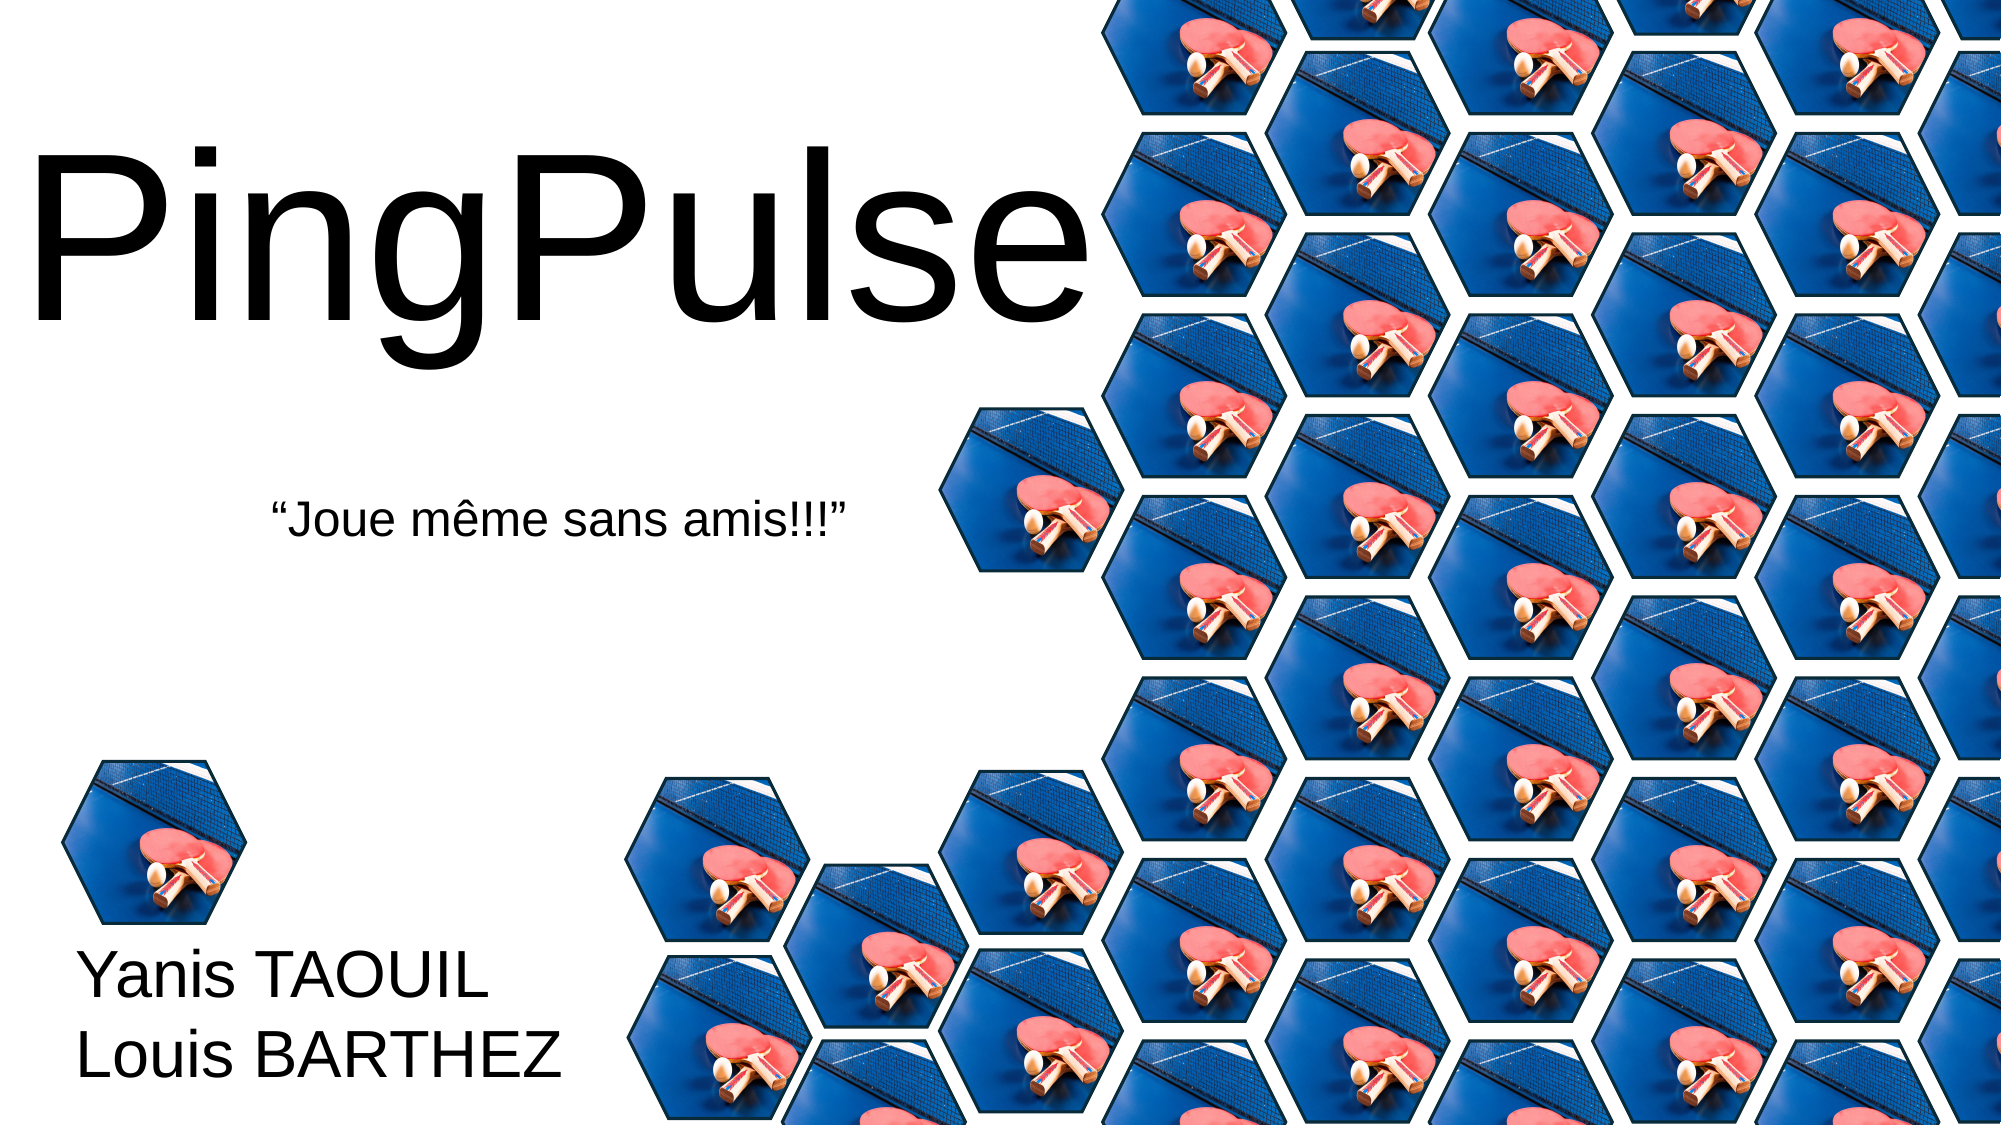

PingPulse
“Joue même sans amis!!!”
Yanis TAOUIL
Louis BARTHEZ